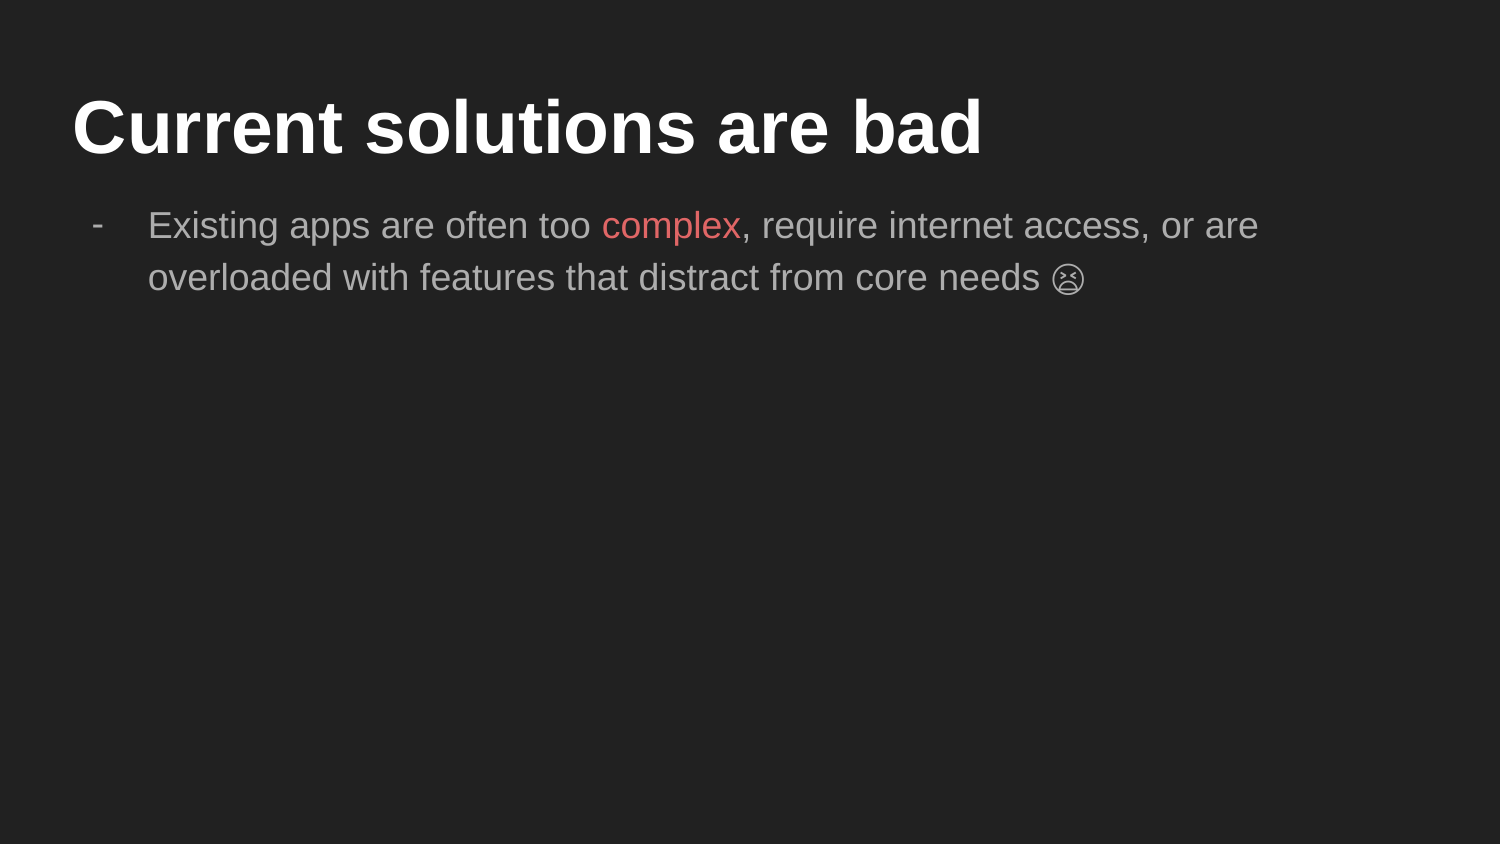

# Current solutions are bad
Existing apps are often too complex, require internet access, or are overloaded with features that distract from core needs 😫